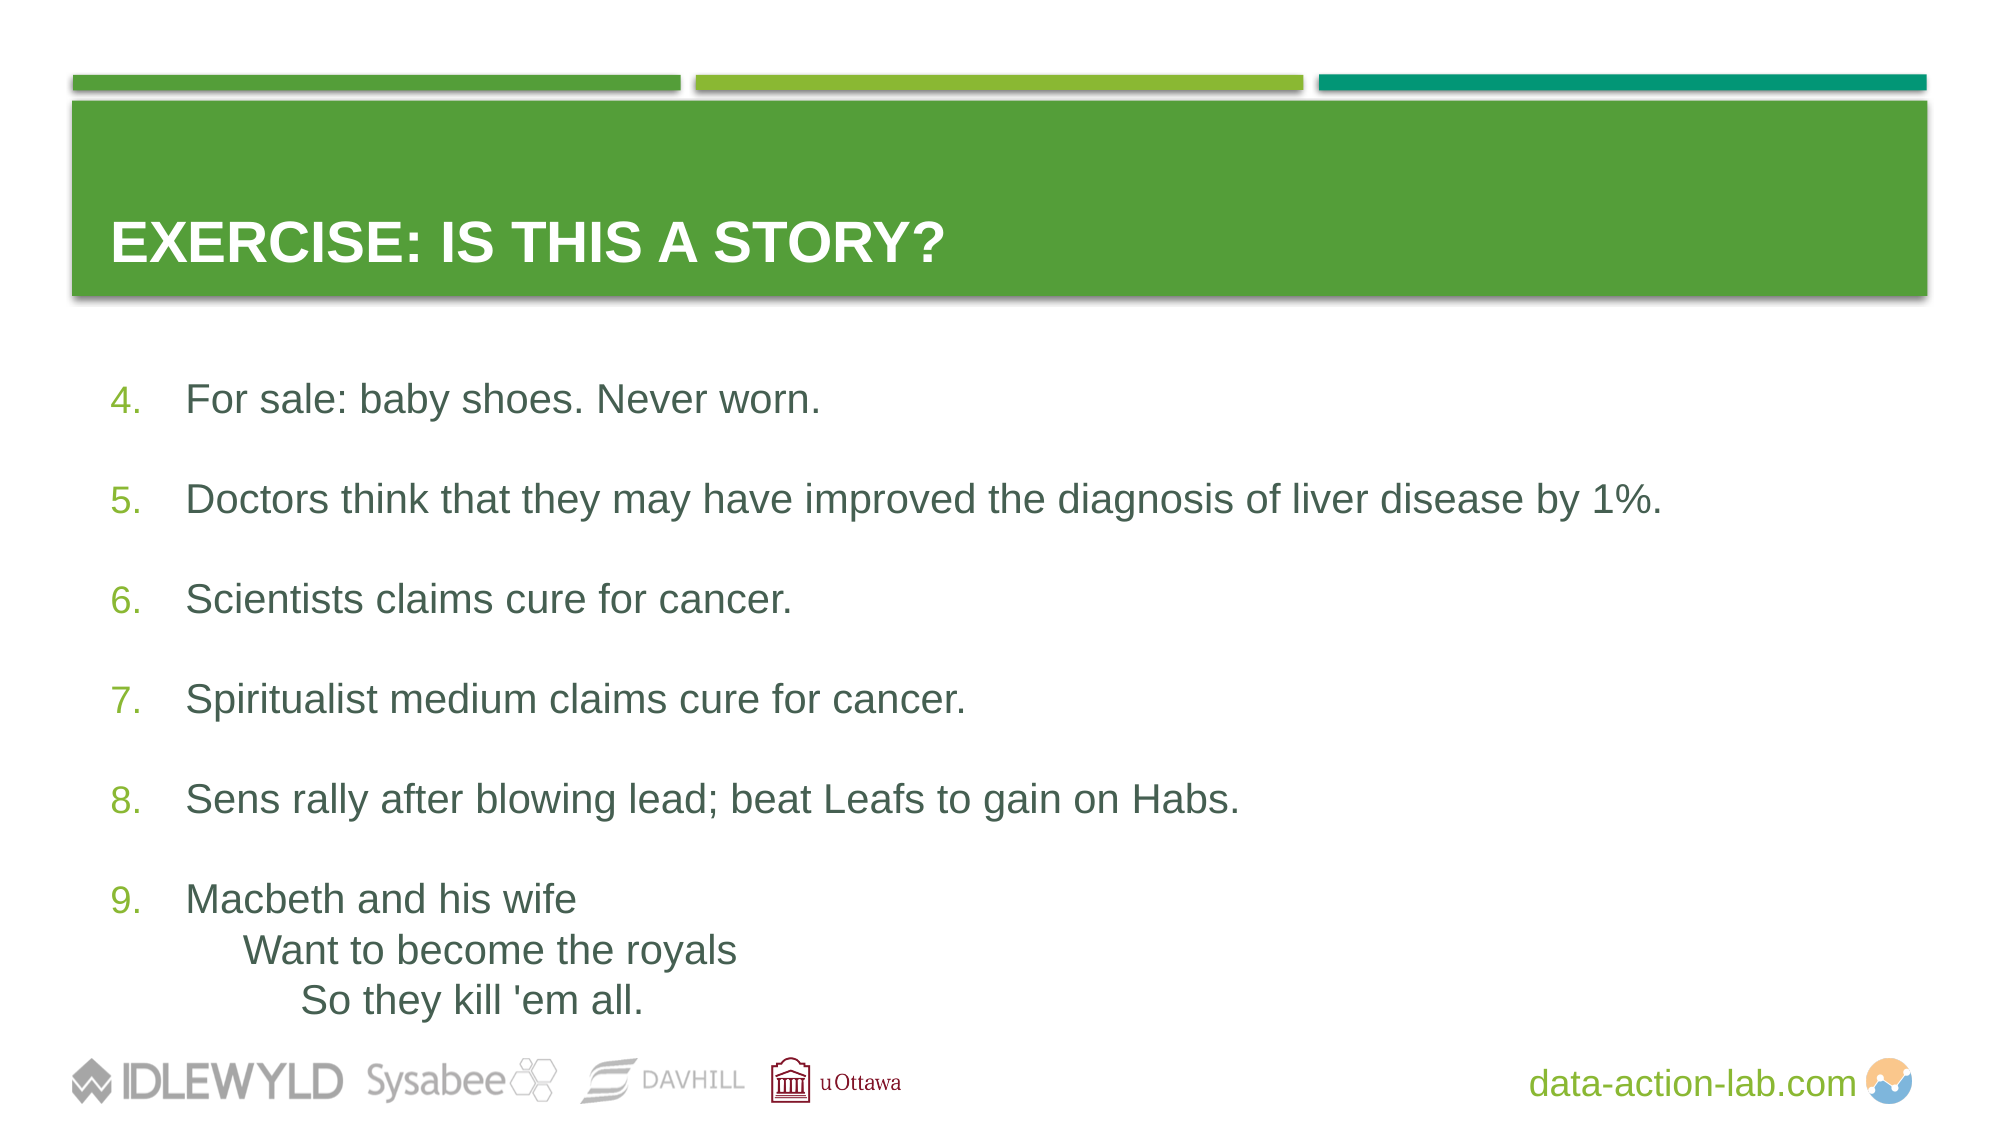

# EXERCISE: IS THIS A STORY?
For sale: baby shoes. Never worn.
Doctors think that they may have improved the diagnosis of liver disease by 1%.
Scientists claims cure for cancer.
Spiritualist medium claims cure for cancer.
Sens rally after blowing lead; beat Leafs to gain on Habs.
Macbeth and his wife 
     Want to become the royals 
          So they kill 'em all.